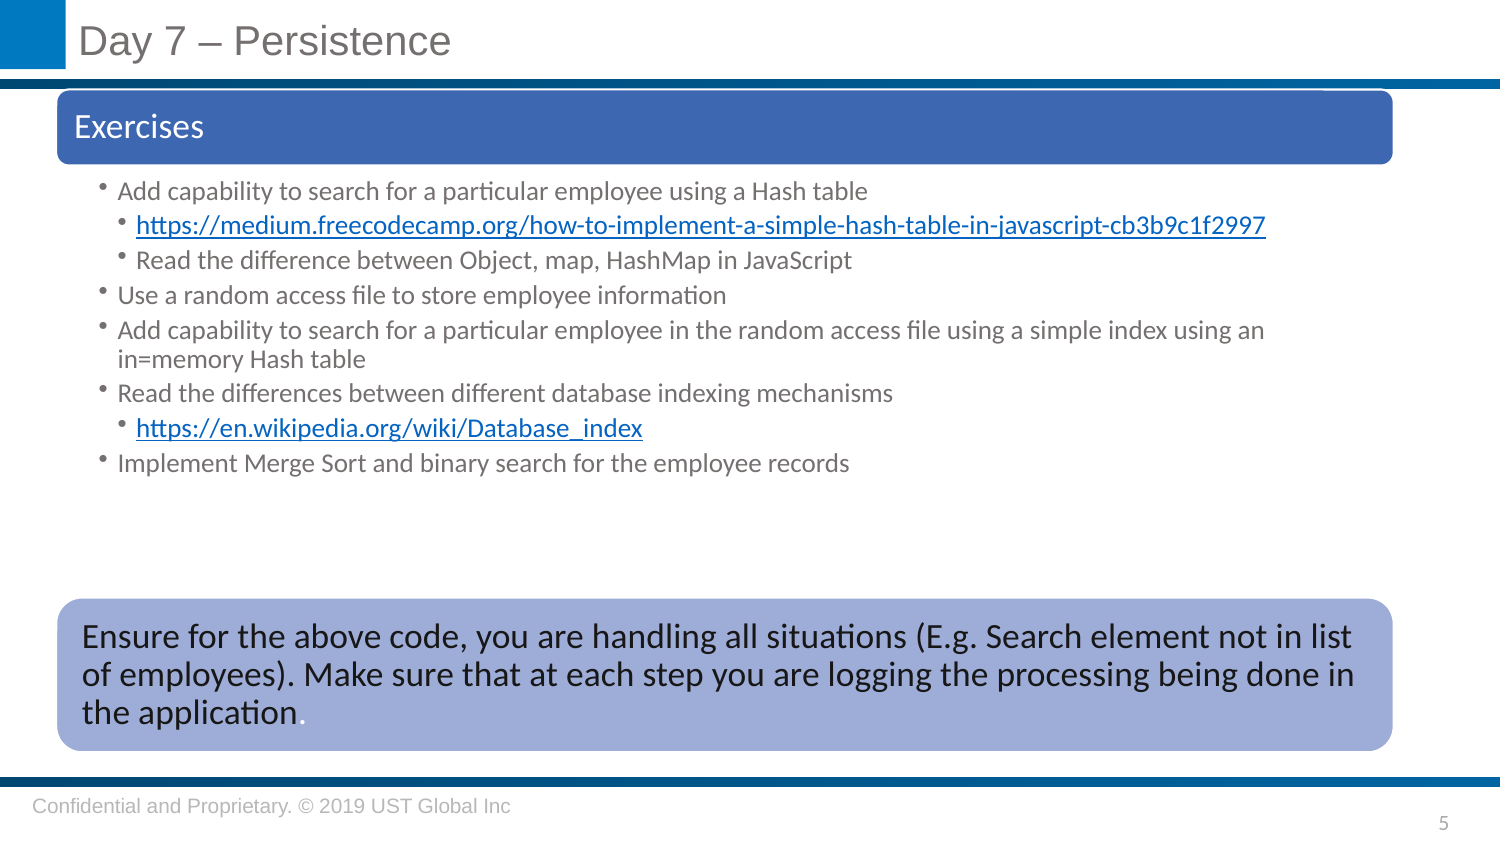

# Day 7 – Persistence

Exercises

Add capability to search for a particular employee using a Hash table
https://medium.freecodecamp.org/how-to-implement-a-simple-hash-table-in-javascript-cb3b9c1f2997
Read the difference between Object, map, HashMap in JavaScript
Use a random access file to store employee information
Add capability to search for a particular employee in the random access file using a simple index using an in=memory Hash table
Read the differences between different database indexing mechanisms
https://en.wikipedia.org/wiki/Database_index
Implement Merge Sort and binary search for the employee records
Ensure for the above code, you are handling all situations (E.g. Search element not in list of employees). Make sure that at each step you are logging the processing being done in the application.